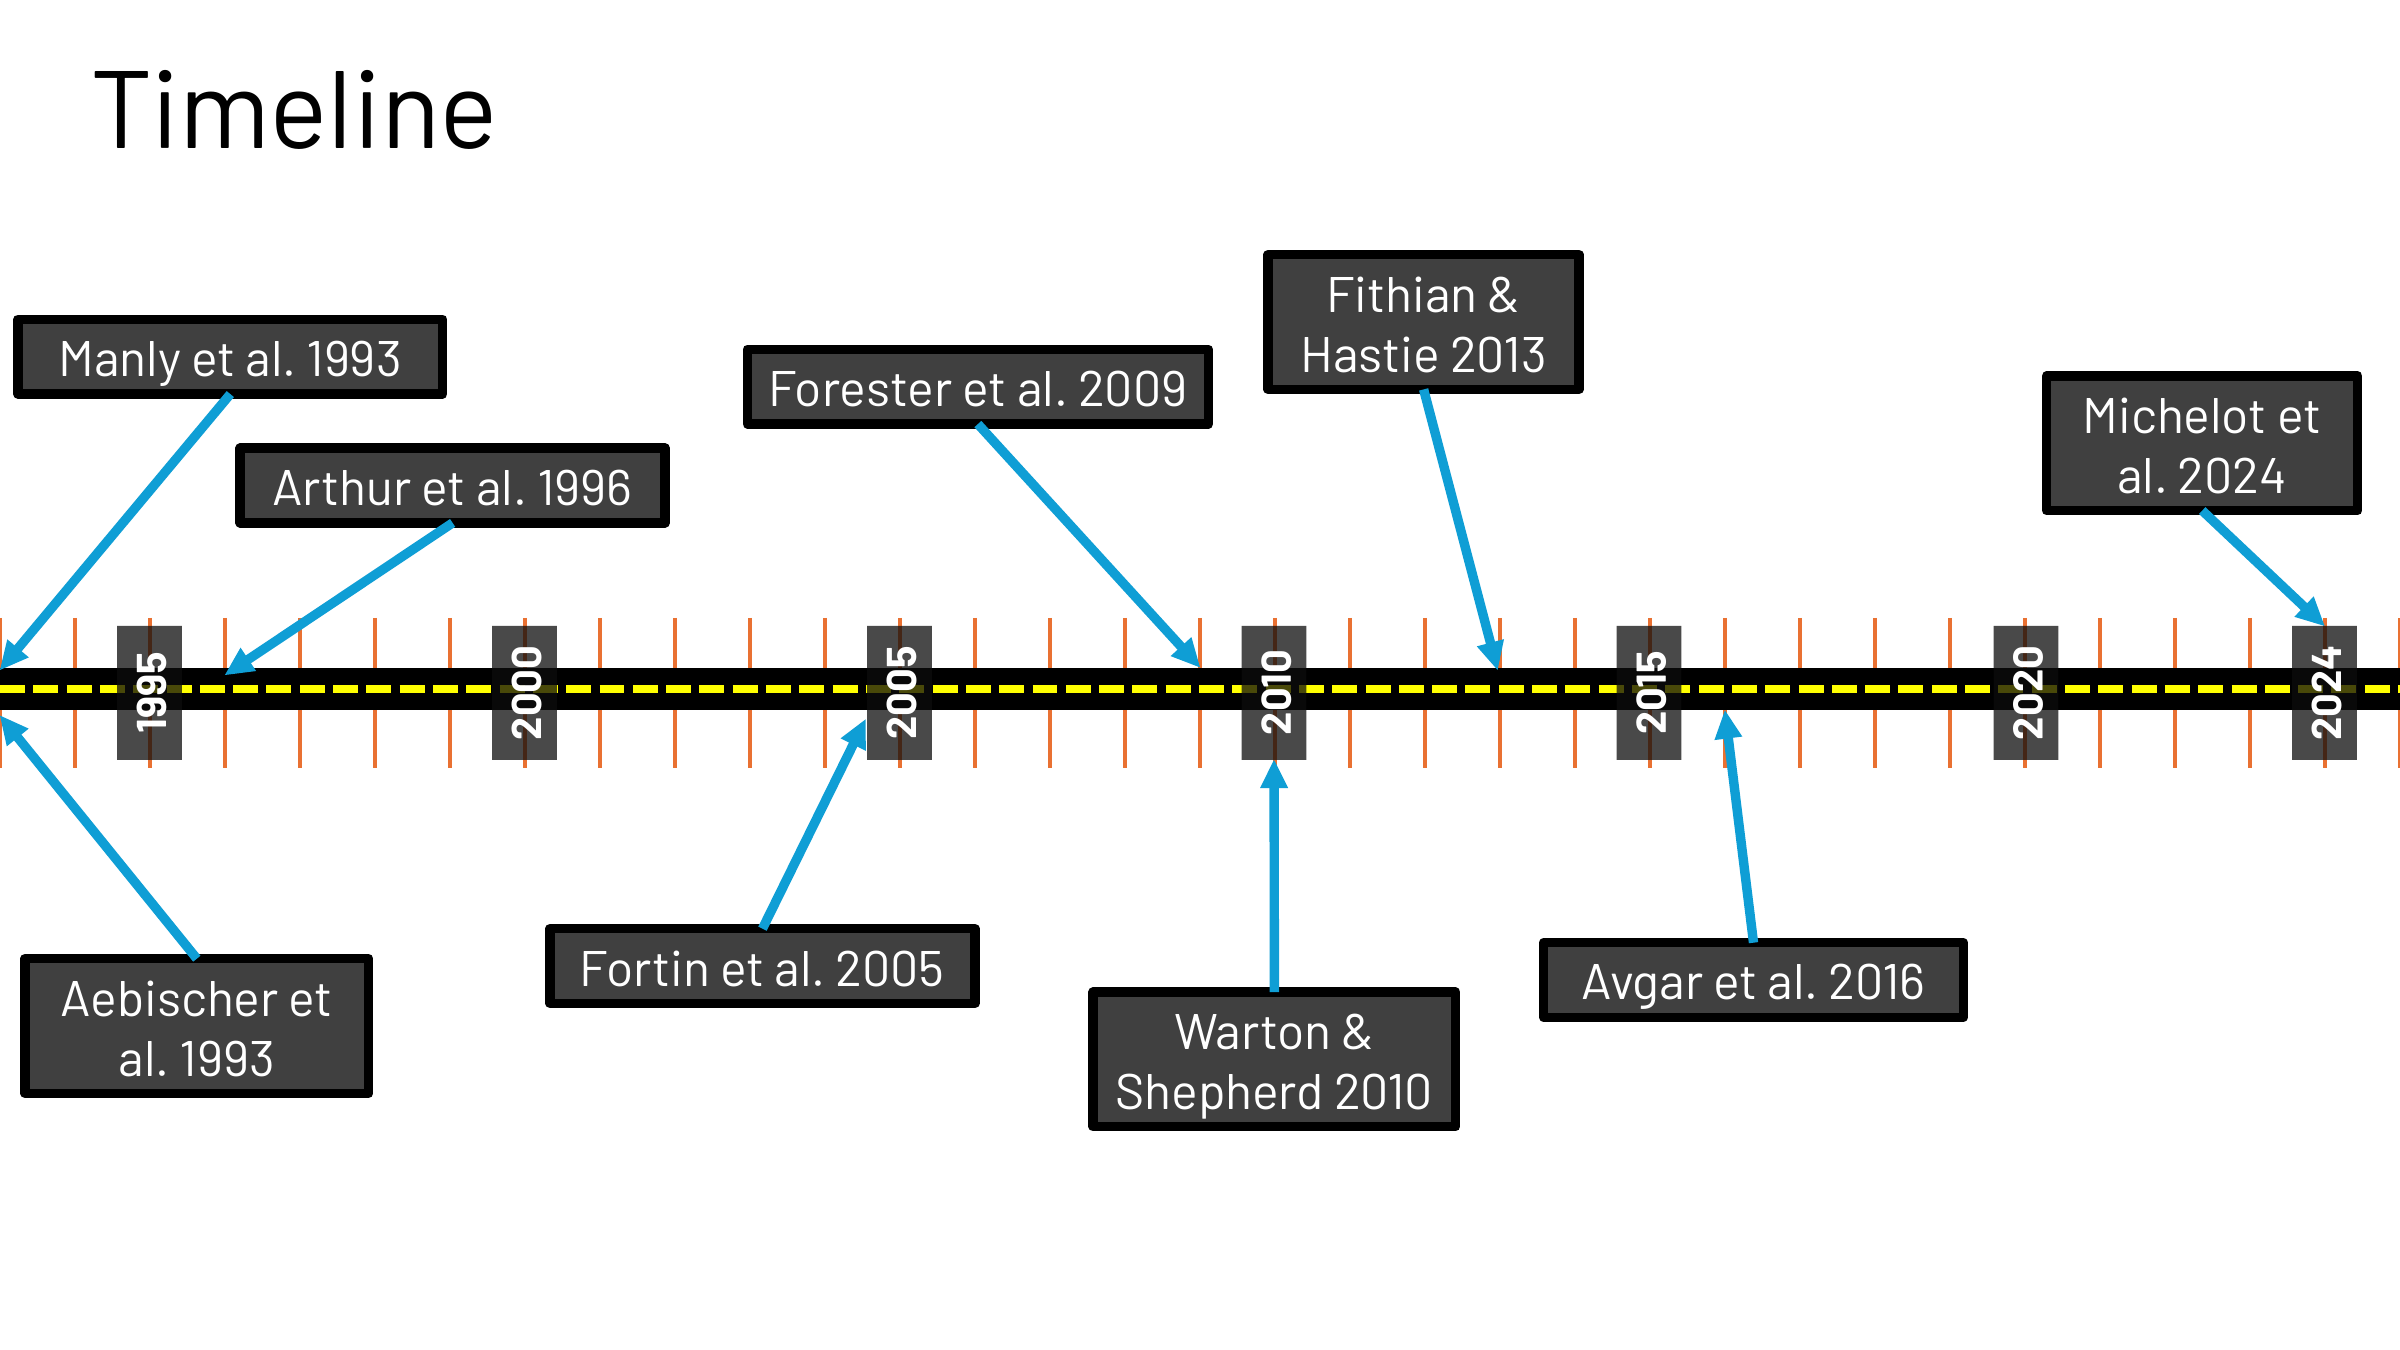

# Timeline
Fithian & Hastie 2013
Manly et al. 1993
Forester et al. 2009
Michelot et al. 2024
Arthur et al. 1996
1995
2000
2015
2020
2024
2005
2010
Fortin et al. 2005
Avgar et al. 2016
Aebischer et al. 1993
Warton & Shepherd 2010